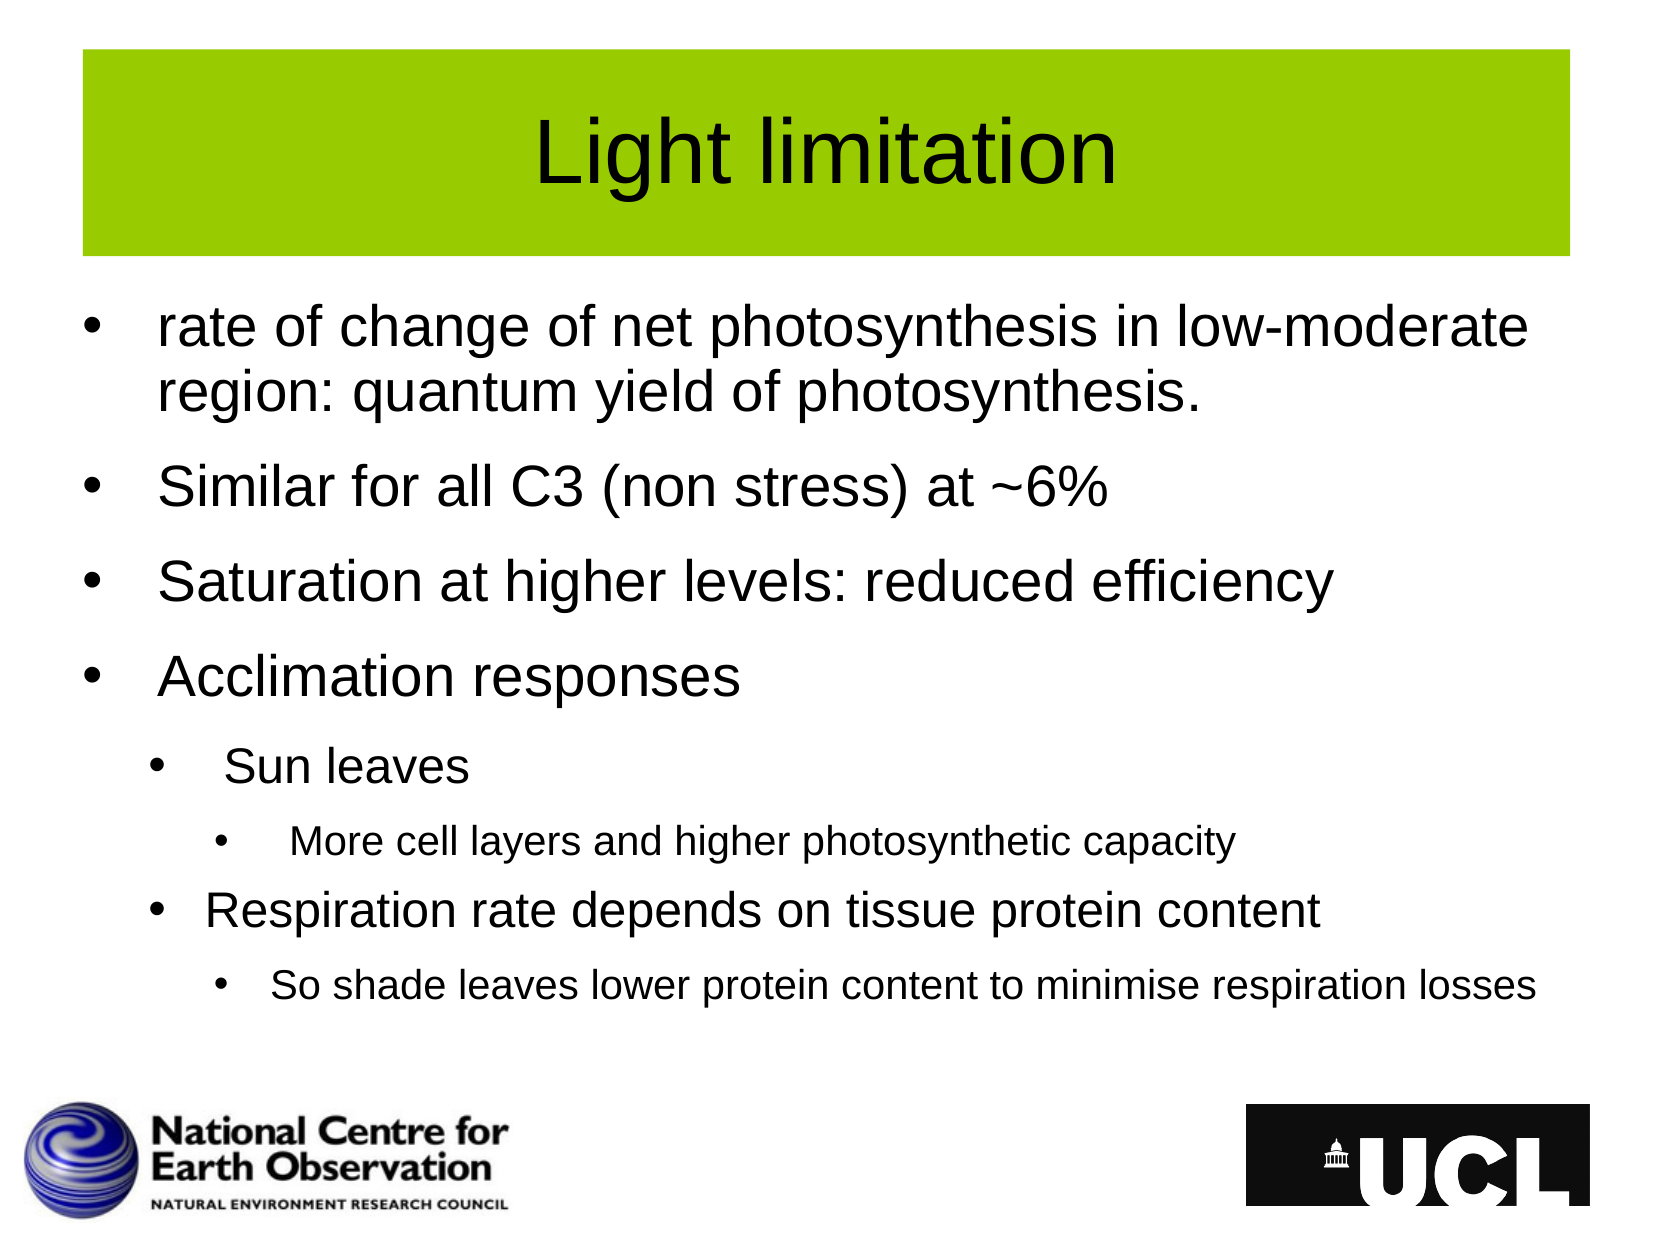

# Light limitation
rate of change of net photosynthesis in low-moderate region: quantum yield of photosynthesis.
Similar for all C3 (non stress) at ~6%
Saturation at higher levels: reduced efficiency
Acclimation responses
Sun leaves
More cell layers and higher photosynthetic capacity
Respiration rate depends on tissue protein content
So shade leaves lower protein content to minimise respiration losses